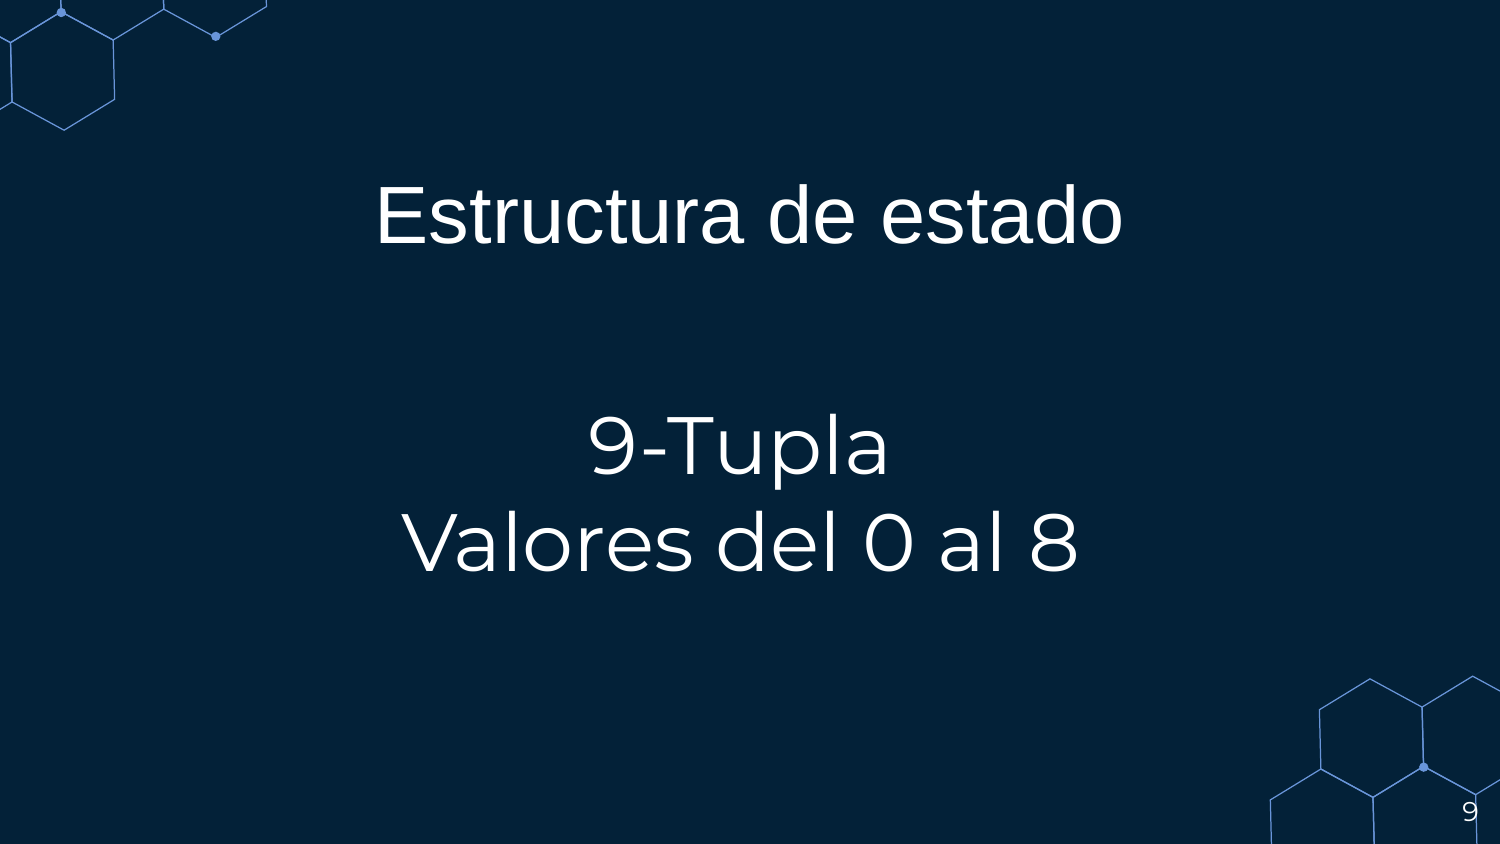

# Estructura de estado
9-Tupla
Valores del 0 al 8

9